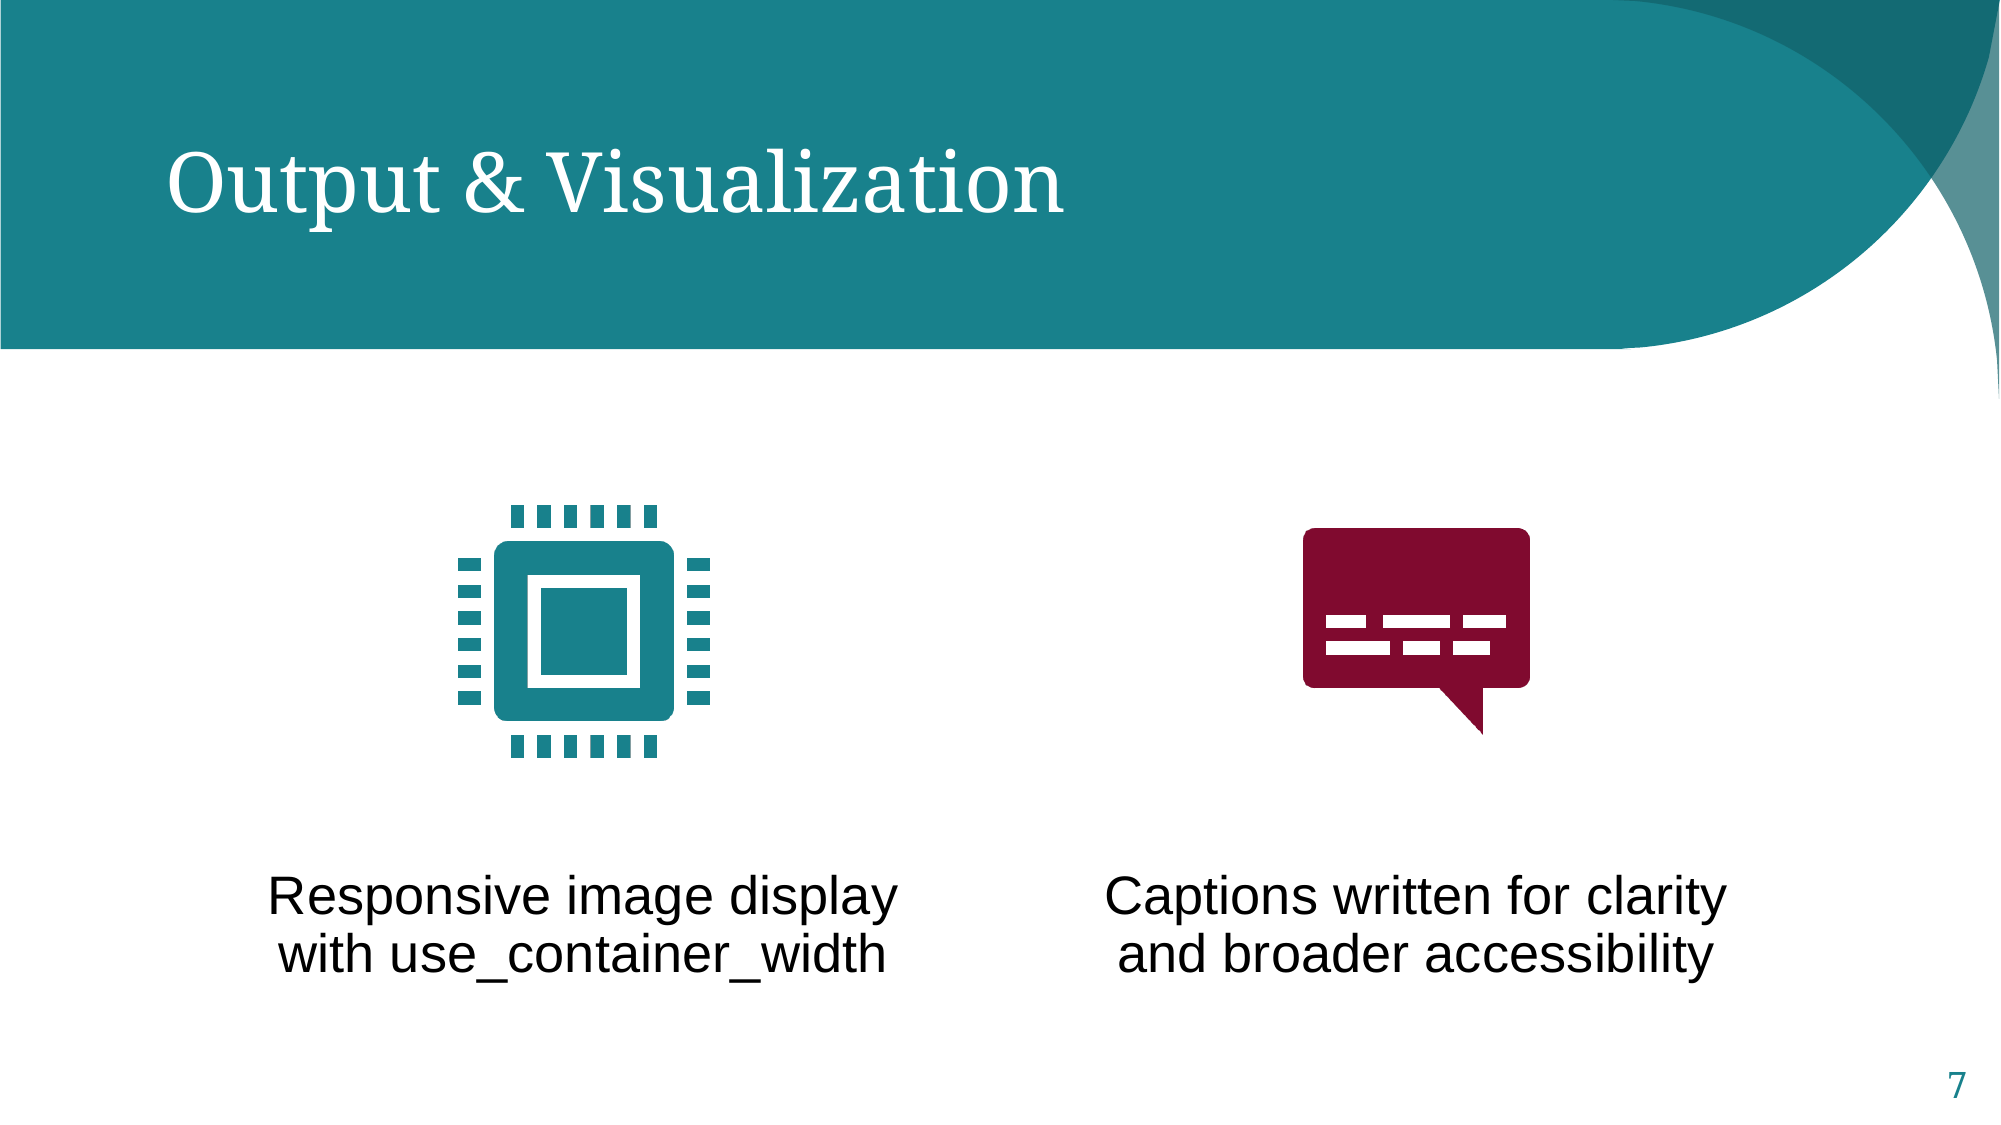

# Output & Visualization
Responsive image display with use_container_width
Captions written for clarity and broader accessibility

7